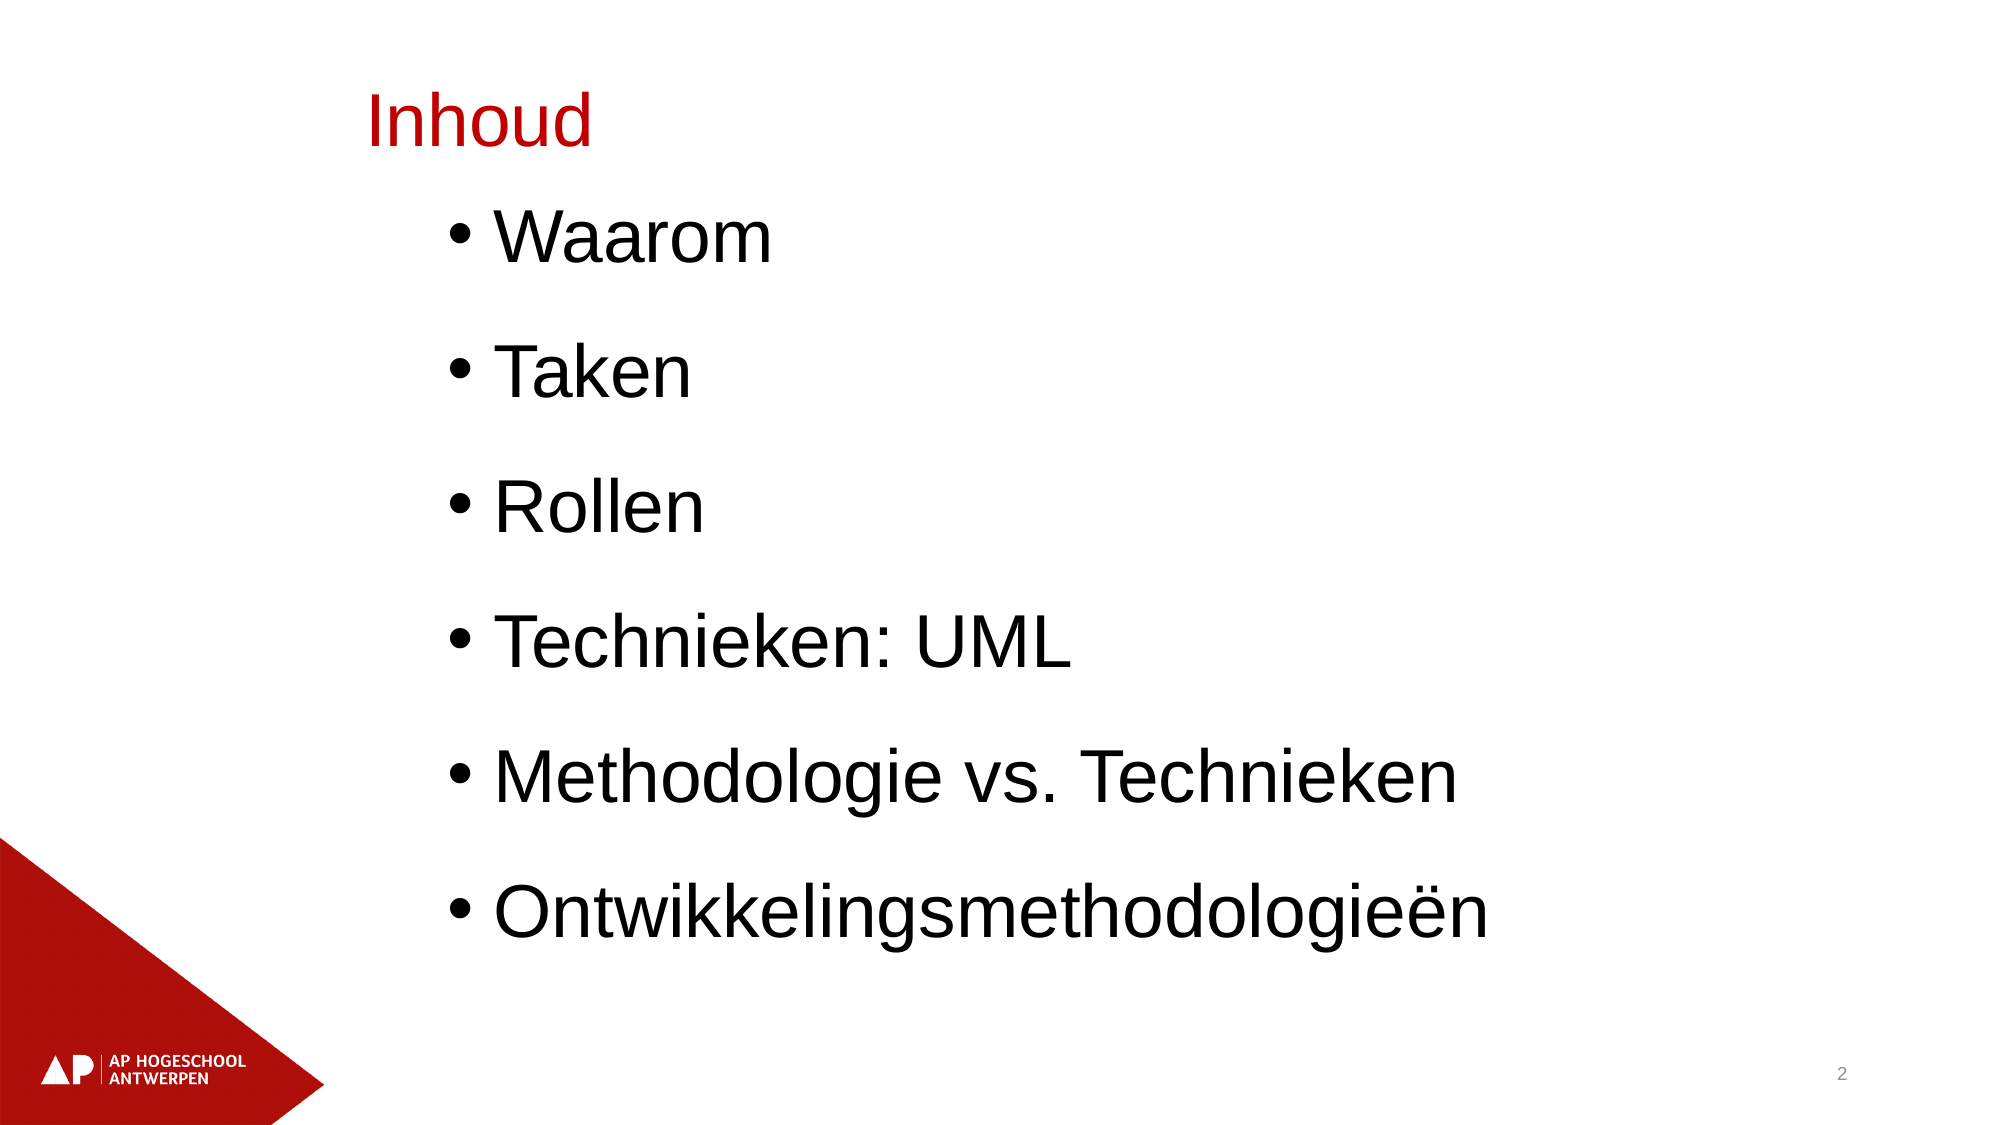

Inhoud
Waarom
Taken
Rollen
Technieken: UML
Methodologie vs. Technieken
Ontwikkelingsmethodologieën

2